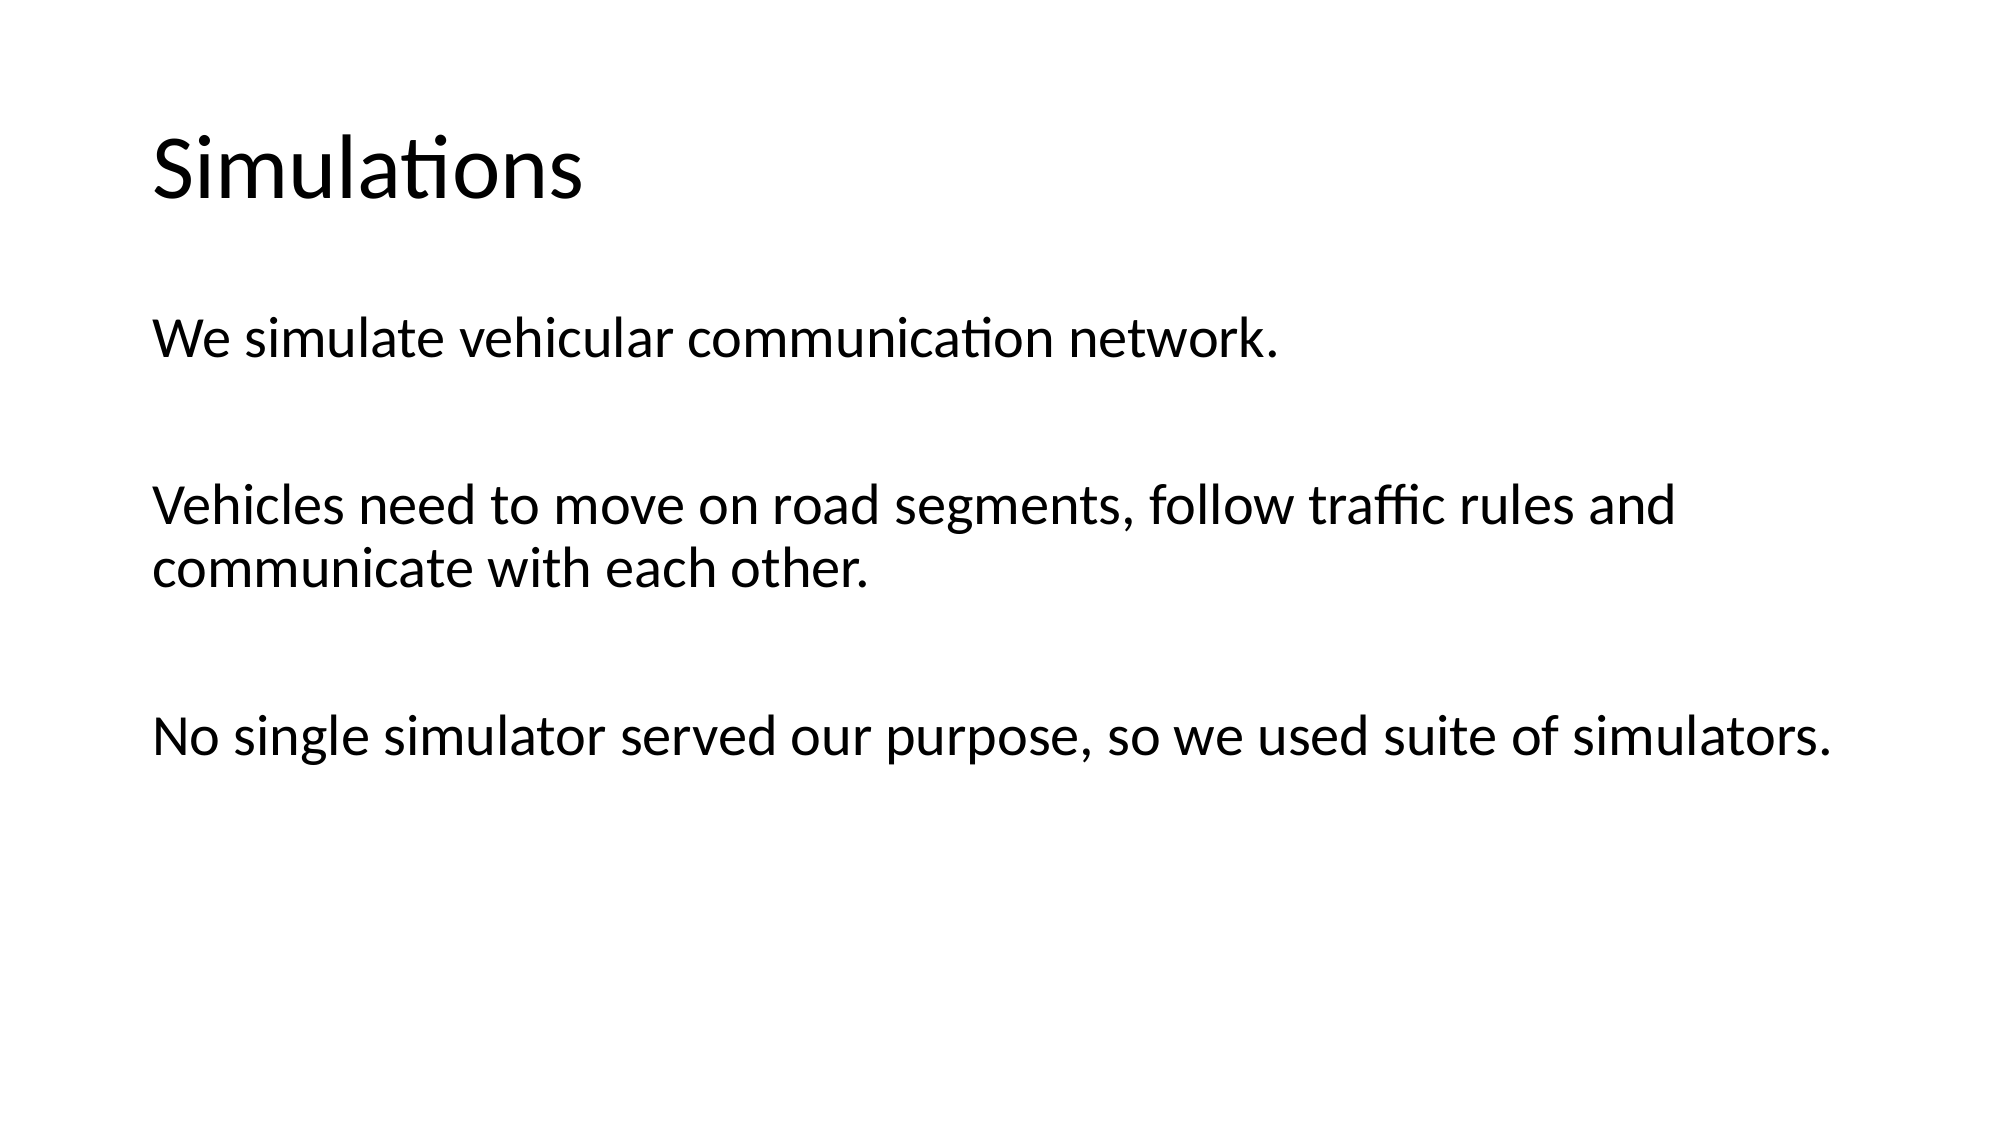

# Simulations
We simulate vehicular communication network.

Vehicles need to move on road segments, follow traffic rules and communicate with each other.

No single simulator served our purpose, so we used suite of simulators.